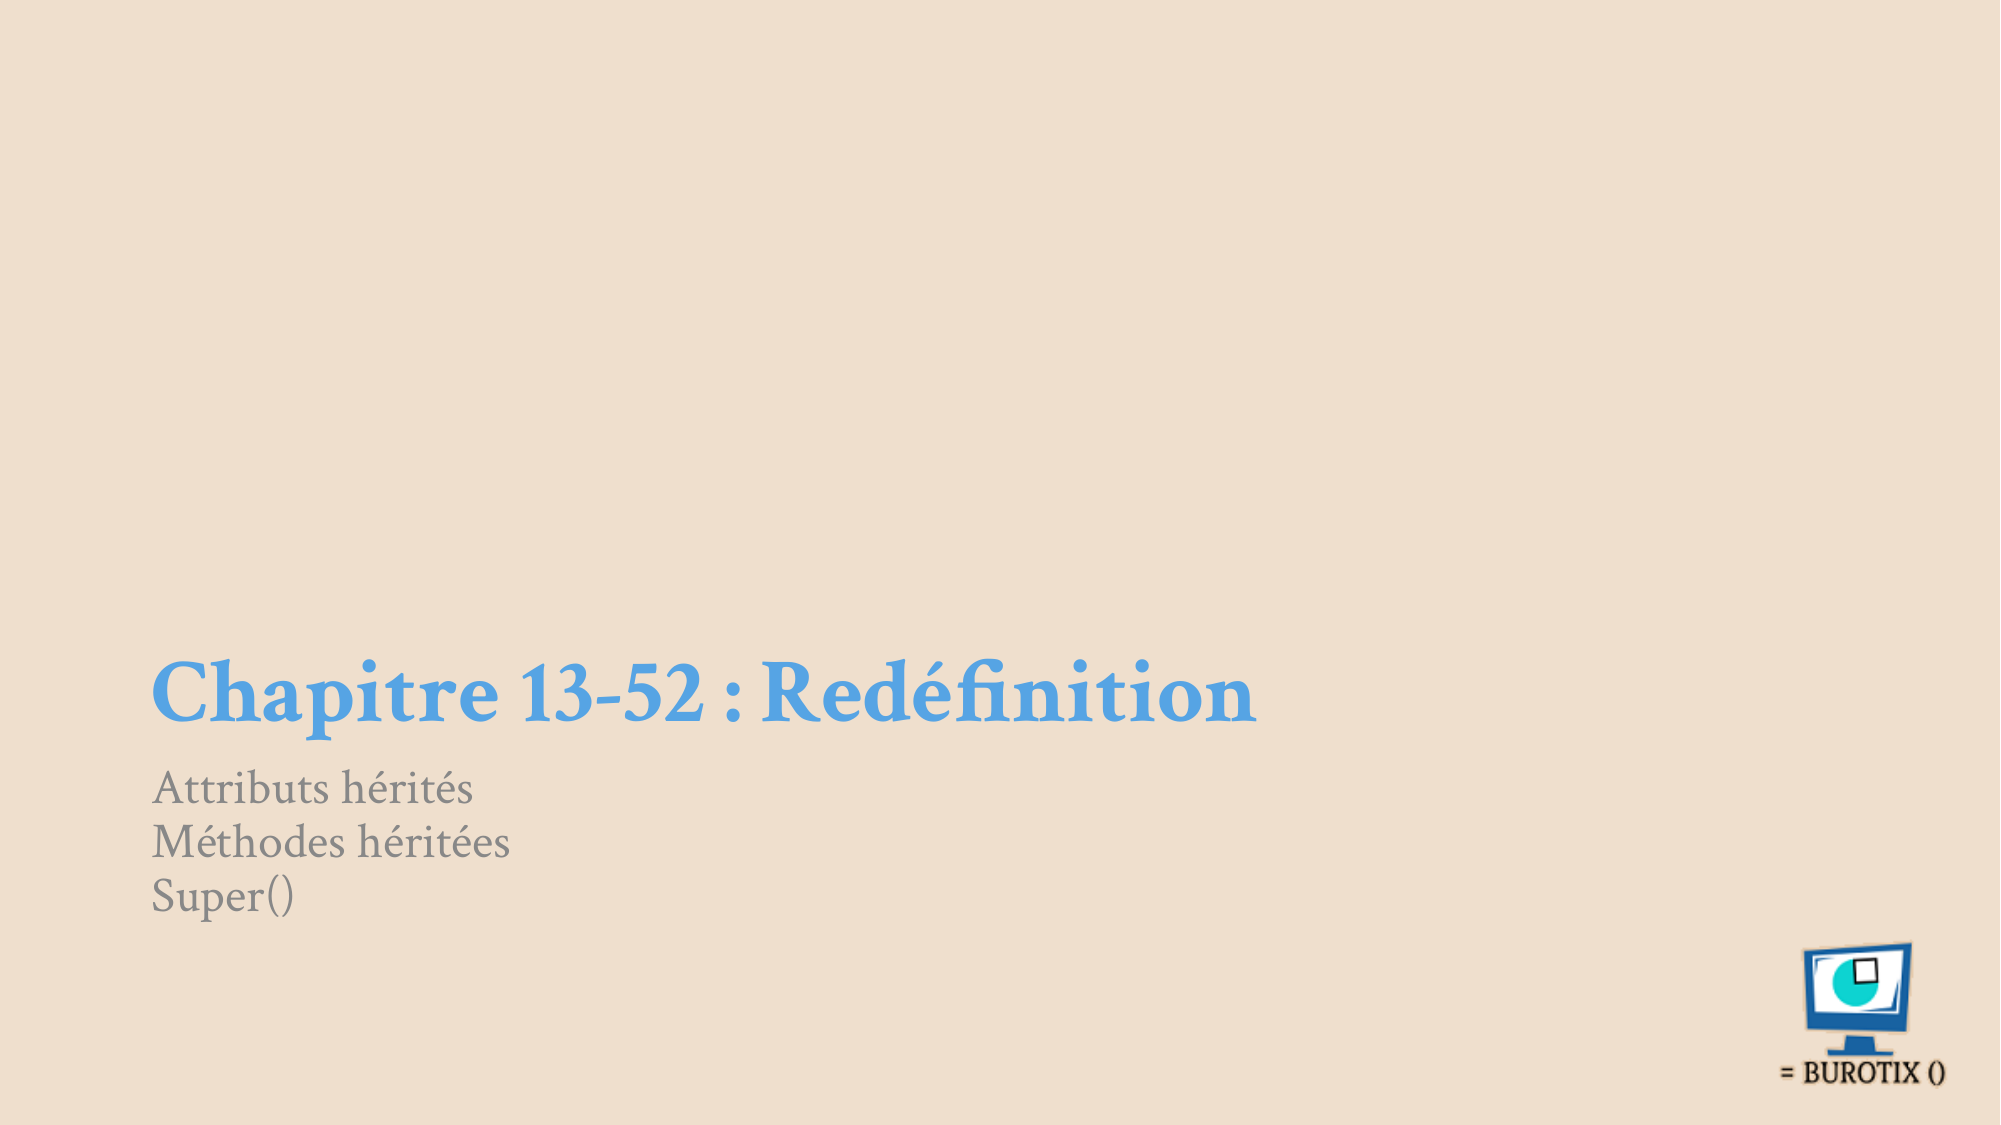

# Chapitre 13-52 : Redéfinition
Attributs hérités
Méthodes héritées
Super()